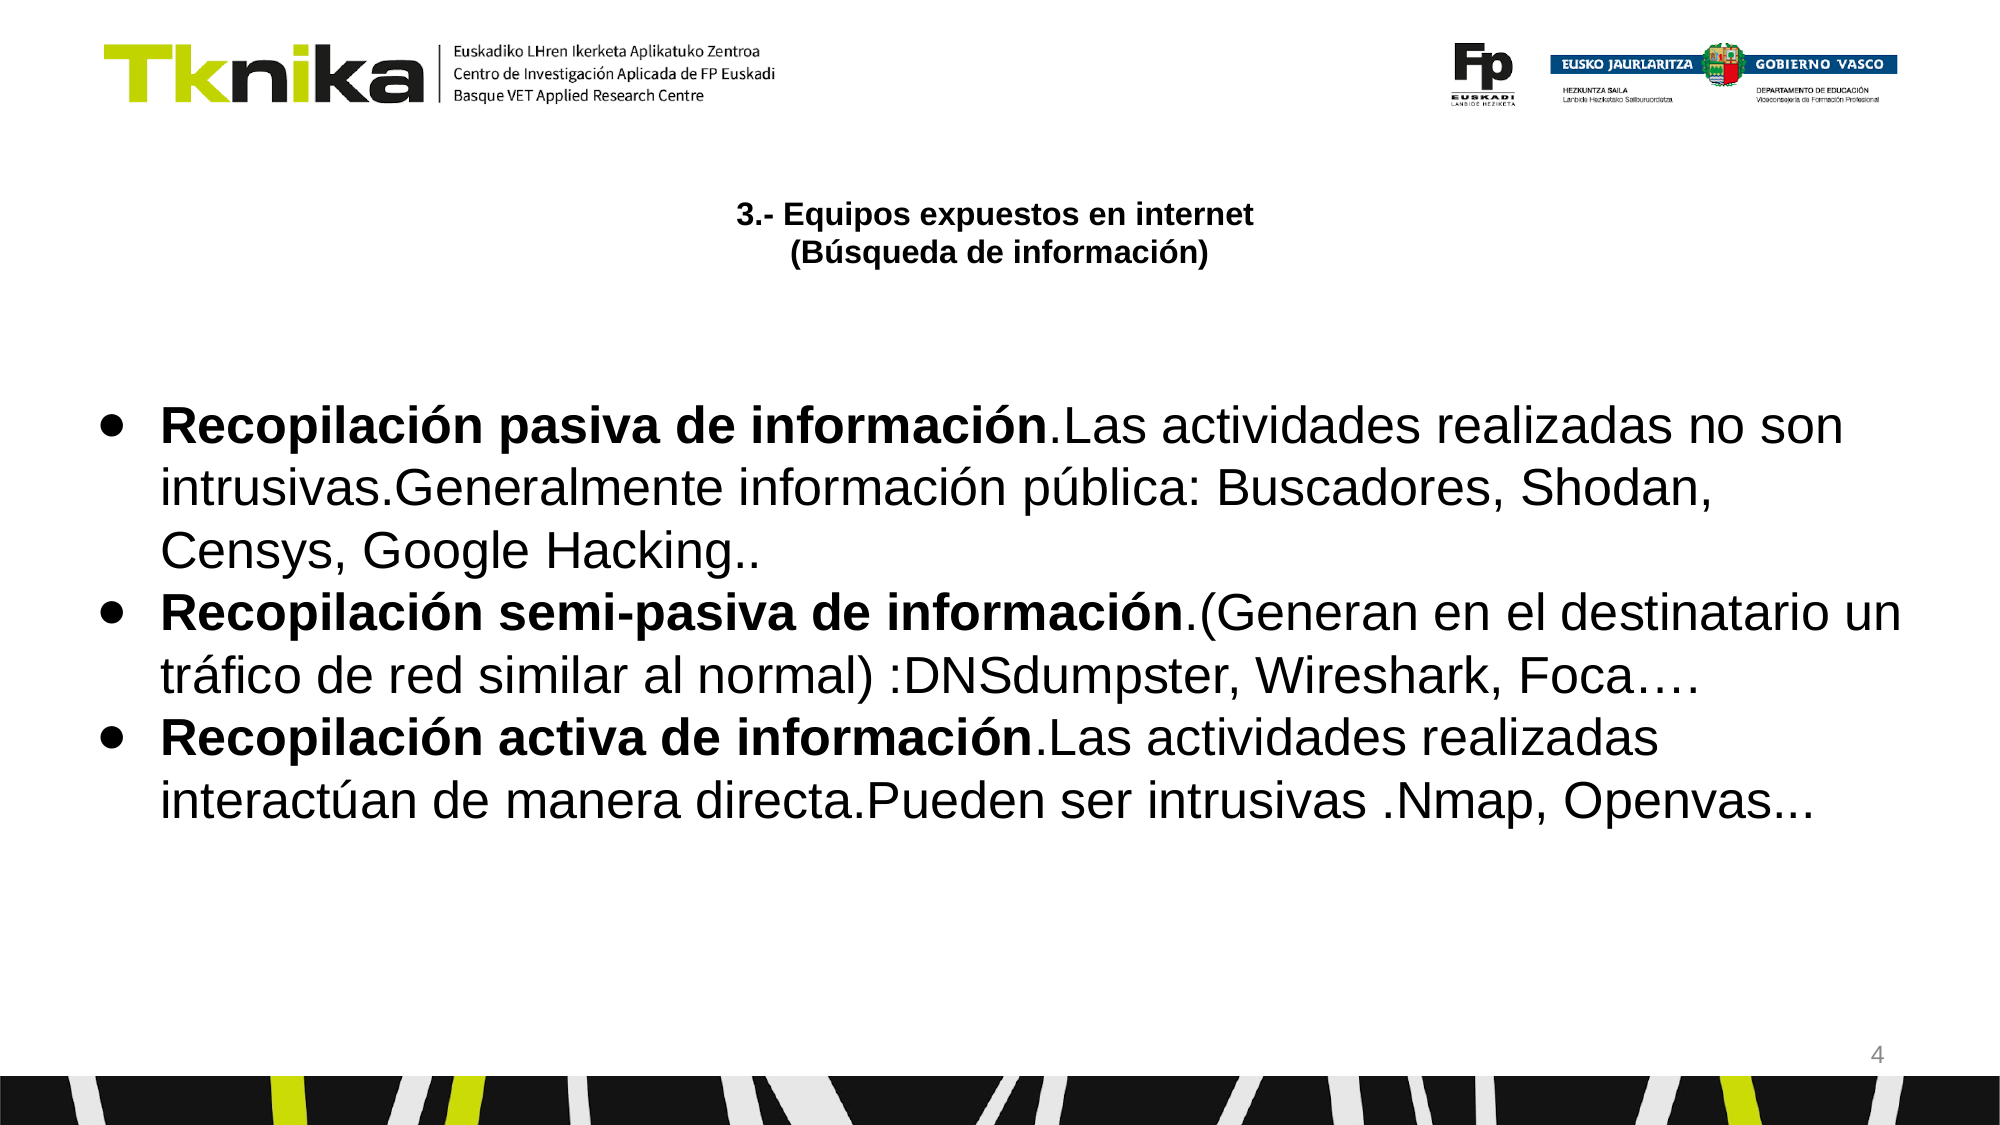

# 3.- Equipos expuestos en internet
(Búsqueda de información)
Recopilación pasiva de información.Las actividades realizadas no son intrusivas.Generalmente información pública: Buscadores, Shodan, Censys, Google Hacking..
Recopilación semi-pasiva de información.(Generan en el destinatario un tráfico de red similar al normal) :DNSdumpster, Wireshark, Foca….
Recopilación activa de información.Las actividades realizadas interactúan de manera directa.Pueden ser intrusivas .Nmap, Openvas...

4